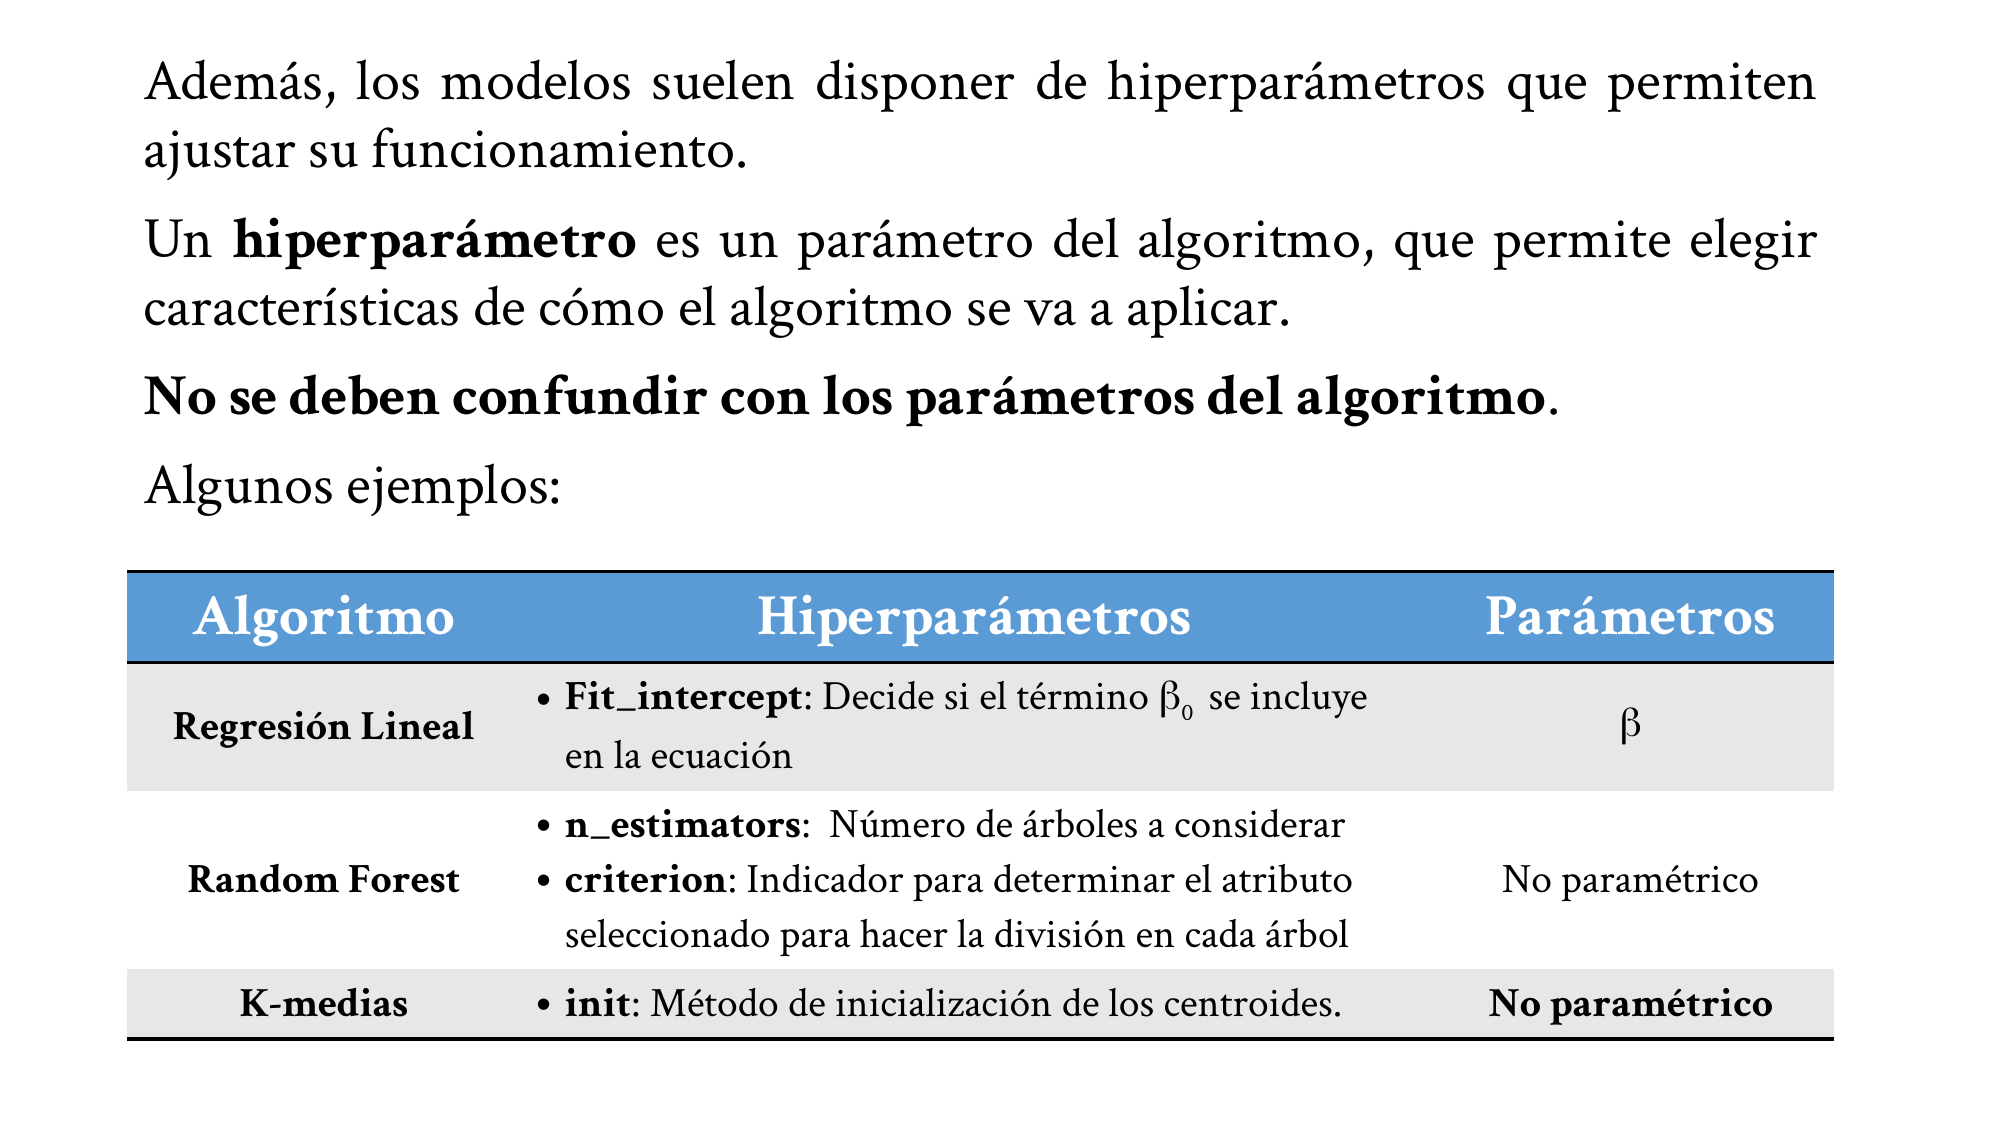

Además, los modelos suelen disponer de hiperparámetros que permiten ajustar su funcionamiento.
Un hiperparámetro es un parámetro del algoritmo, que permite elegir características de cómo el algoritmo se va a aplicar.
No se deben confundir con los parámetros del algoritmo.
Algunos ejemplos:
| Algoritmo | Hiperparámetros | Parámetros |
| --- | --- | --- |
| Regresión Lineal | Fit\_intercept: Decide si el término β0 se incluye en la ecuación | β |
| Random Forest | n\_estimators: Número de árboles a considerar criterion: Indicador para determinar el atributo seleccionado para hacer la división en cada árbol | No paramétrico |
| K-medias | init: Método de inicialización de los centroides. | No paramétrico |